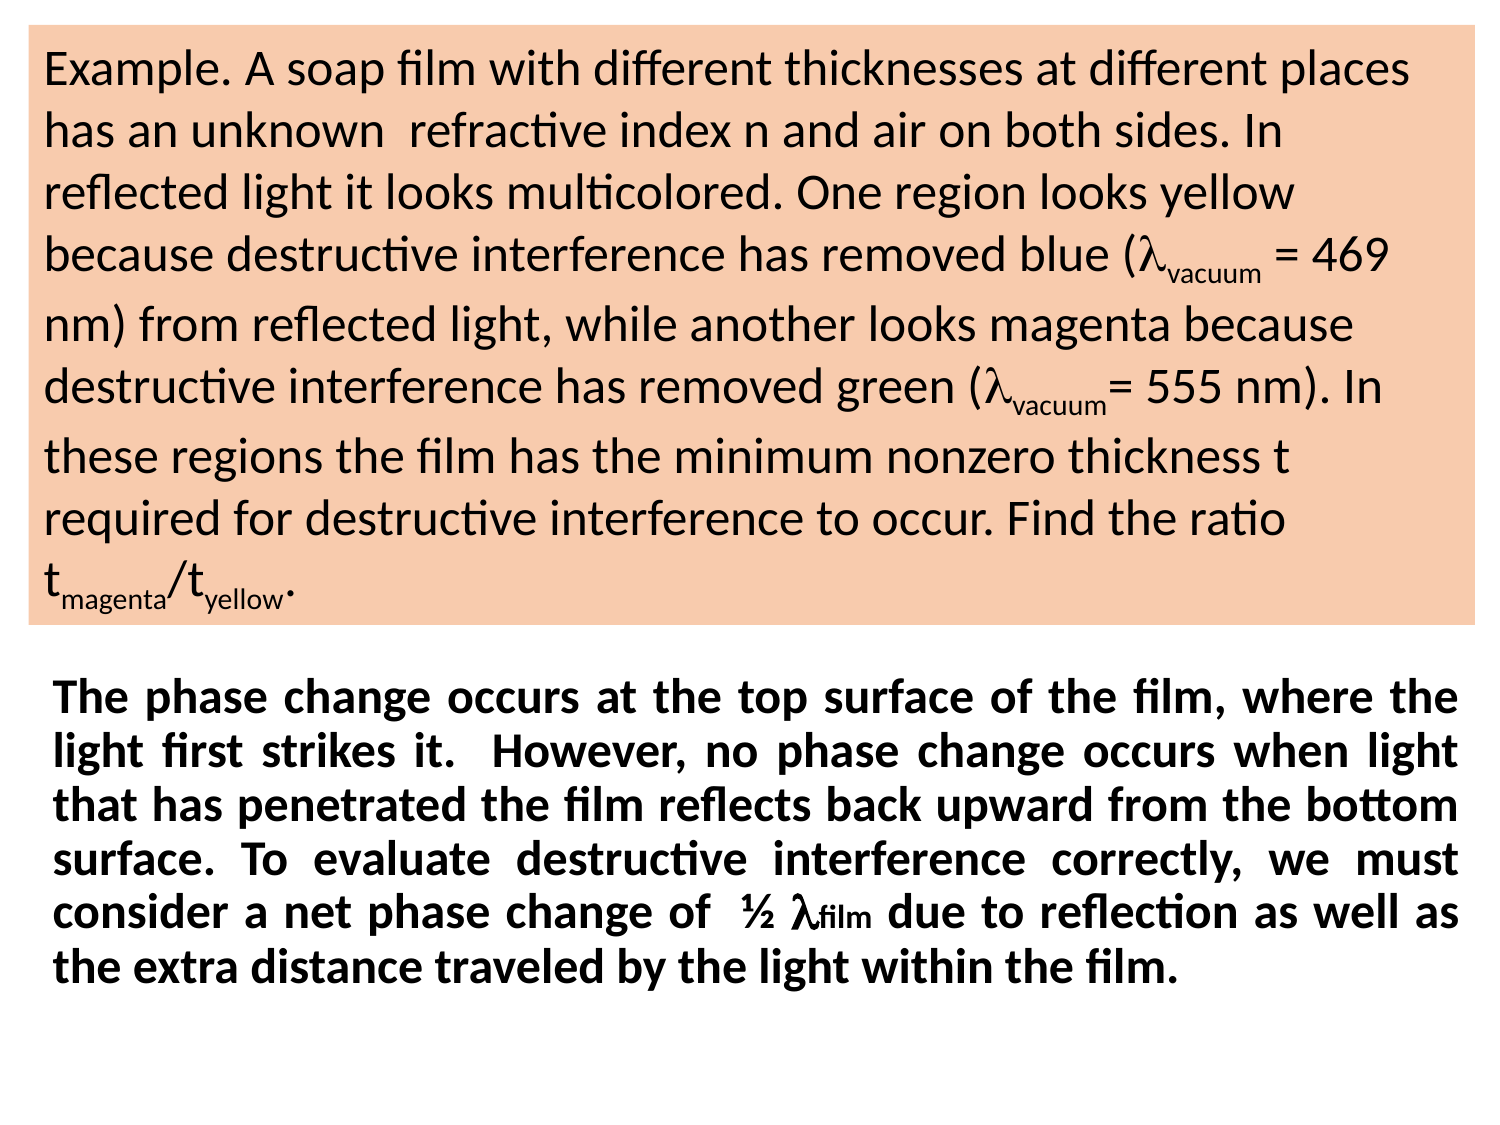

# Example. A soap film with different thicknesses at different places has an unknown  refractive index n and air on both sides. In reflected light it looks multicolored. One region looks yellow because destructive interference has removed blue (λvacuum = 469 nm) from reflected light, while another looks magenta because destructive interference has removed green (λvacuum= 555 nm). In these regions the film has the minimum nonzero thickness t required for destructive interference to occur. Find the ratio tmagenta/tyellow.
	The phase change occurs at the top surface of the film, where the light first strikes it.  However, no phase change occurs when light that has penetrated the film reflects back upward from the bottom surface. To evaluate destructive interference correctly, we must consider a net phase change of  ½ λfilm due to reflection as well as the extra distance traveled by the light within the film.